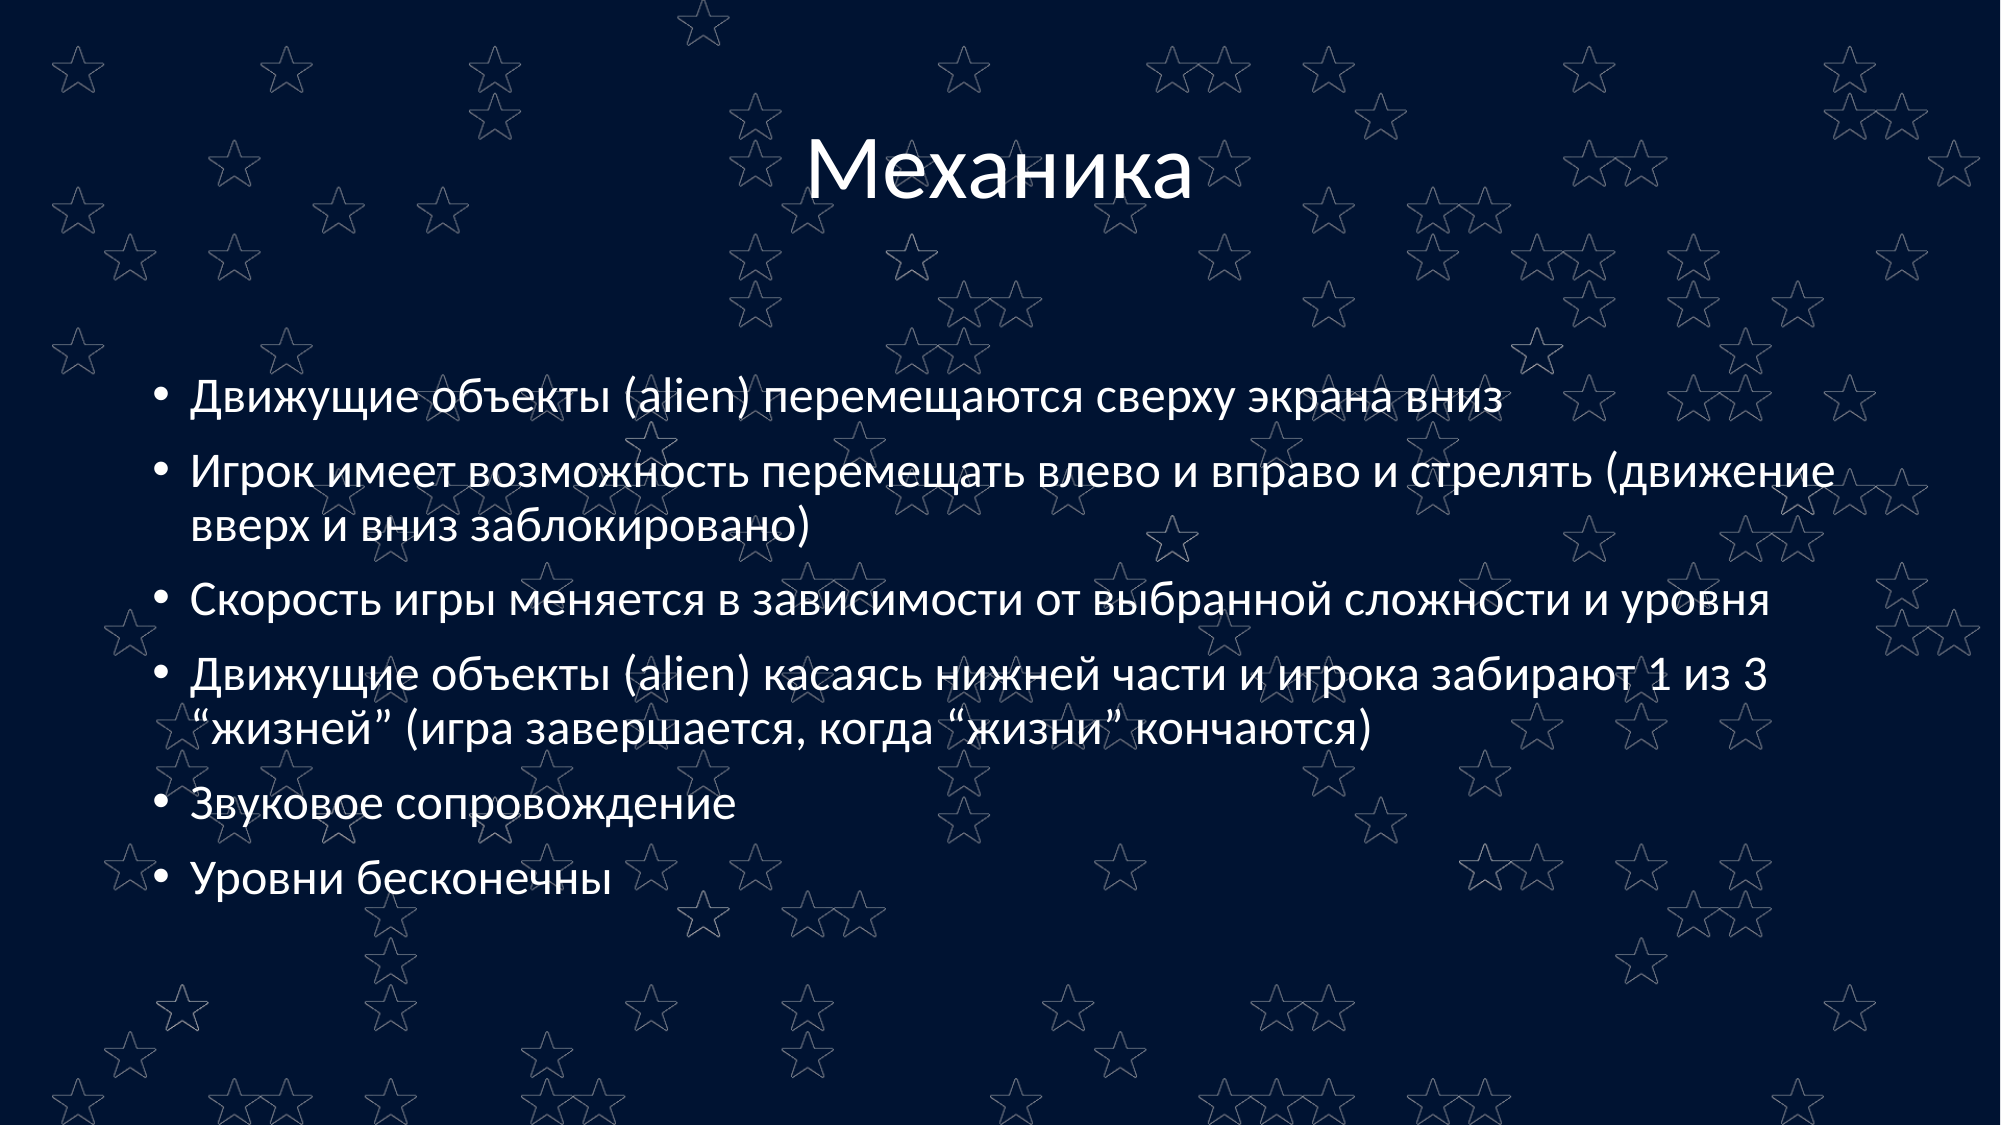

# Механика
Движущие объекты (alien) перемещаются сверху экрана вниз
Игрок имеет возможность перемещать влево и вправо и стрелять (движение вверх и вниз заблокировано)
Скорость игры меняется в зависимости от выбранной сложности и уровня
Движущие объекты (alien) касаясь нижней части и игрока забирают 1 из 3 “жизней” (игра завершается, когда “жизни” кончаются)
Звуковое сопровождение
Уровни бесконечны